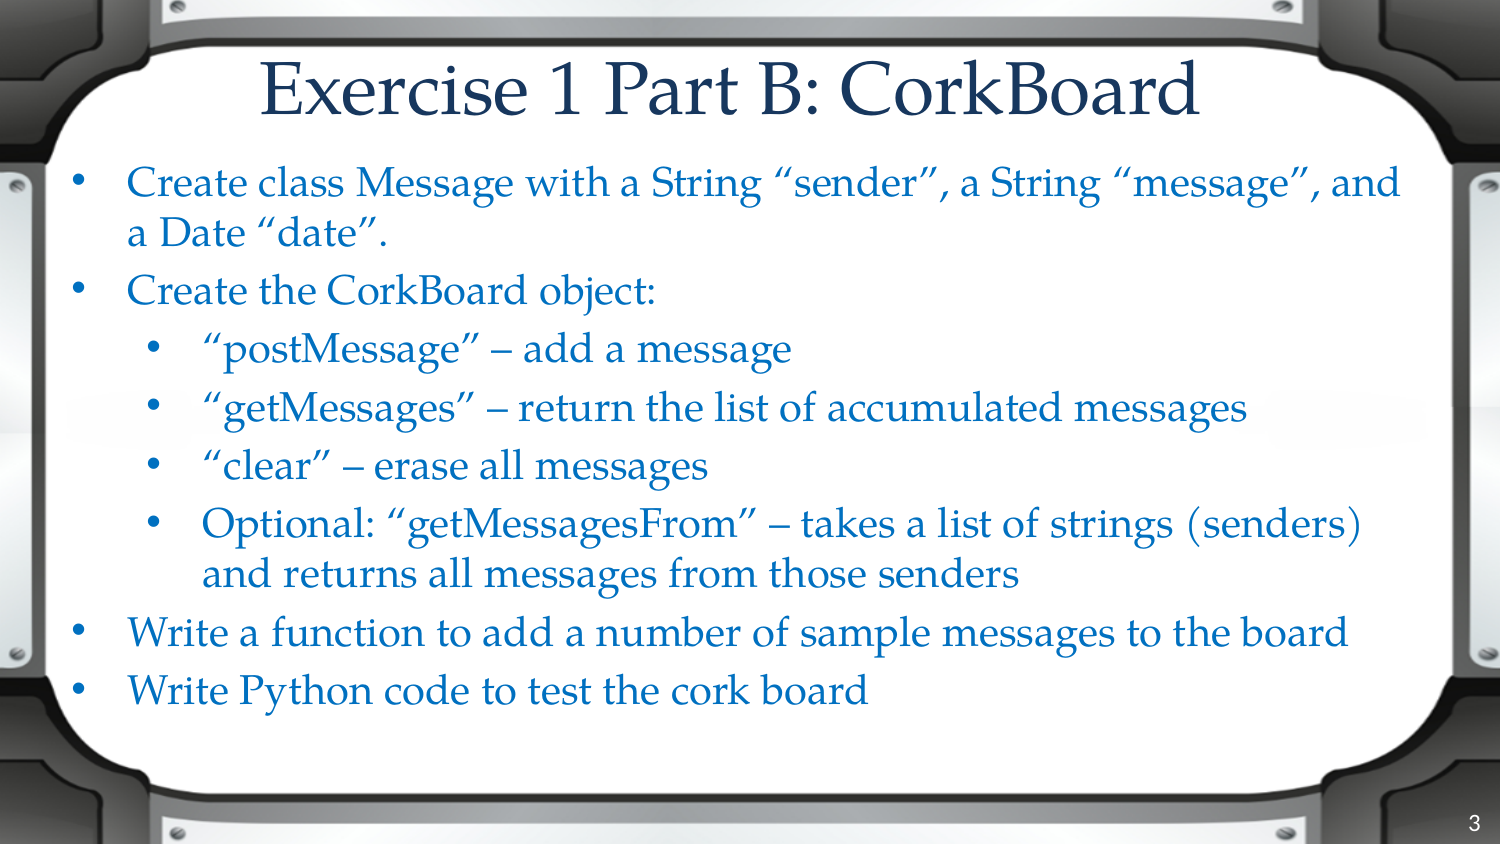

# Exercise 1 Part B: CorkBoard
Create class Message with a String “sender”, a String “message”, and a Date “date”.
Create the CorkBoard object:
“postMessage” – add a message
“getMessages” – return the list of accumulated messages
“clear” – erase all messages
Optional: “getMessagesFrom” – takes a list of strings (senders) and returns all messages from those senders
Write a function to add a number of sample messages to the board
Write Python code to test the cork board
3